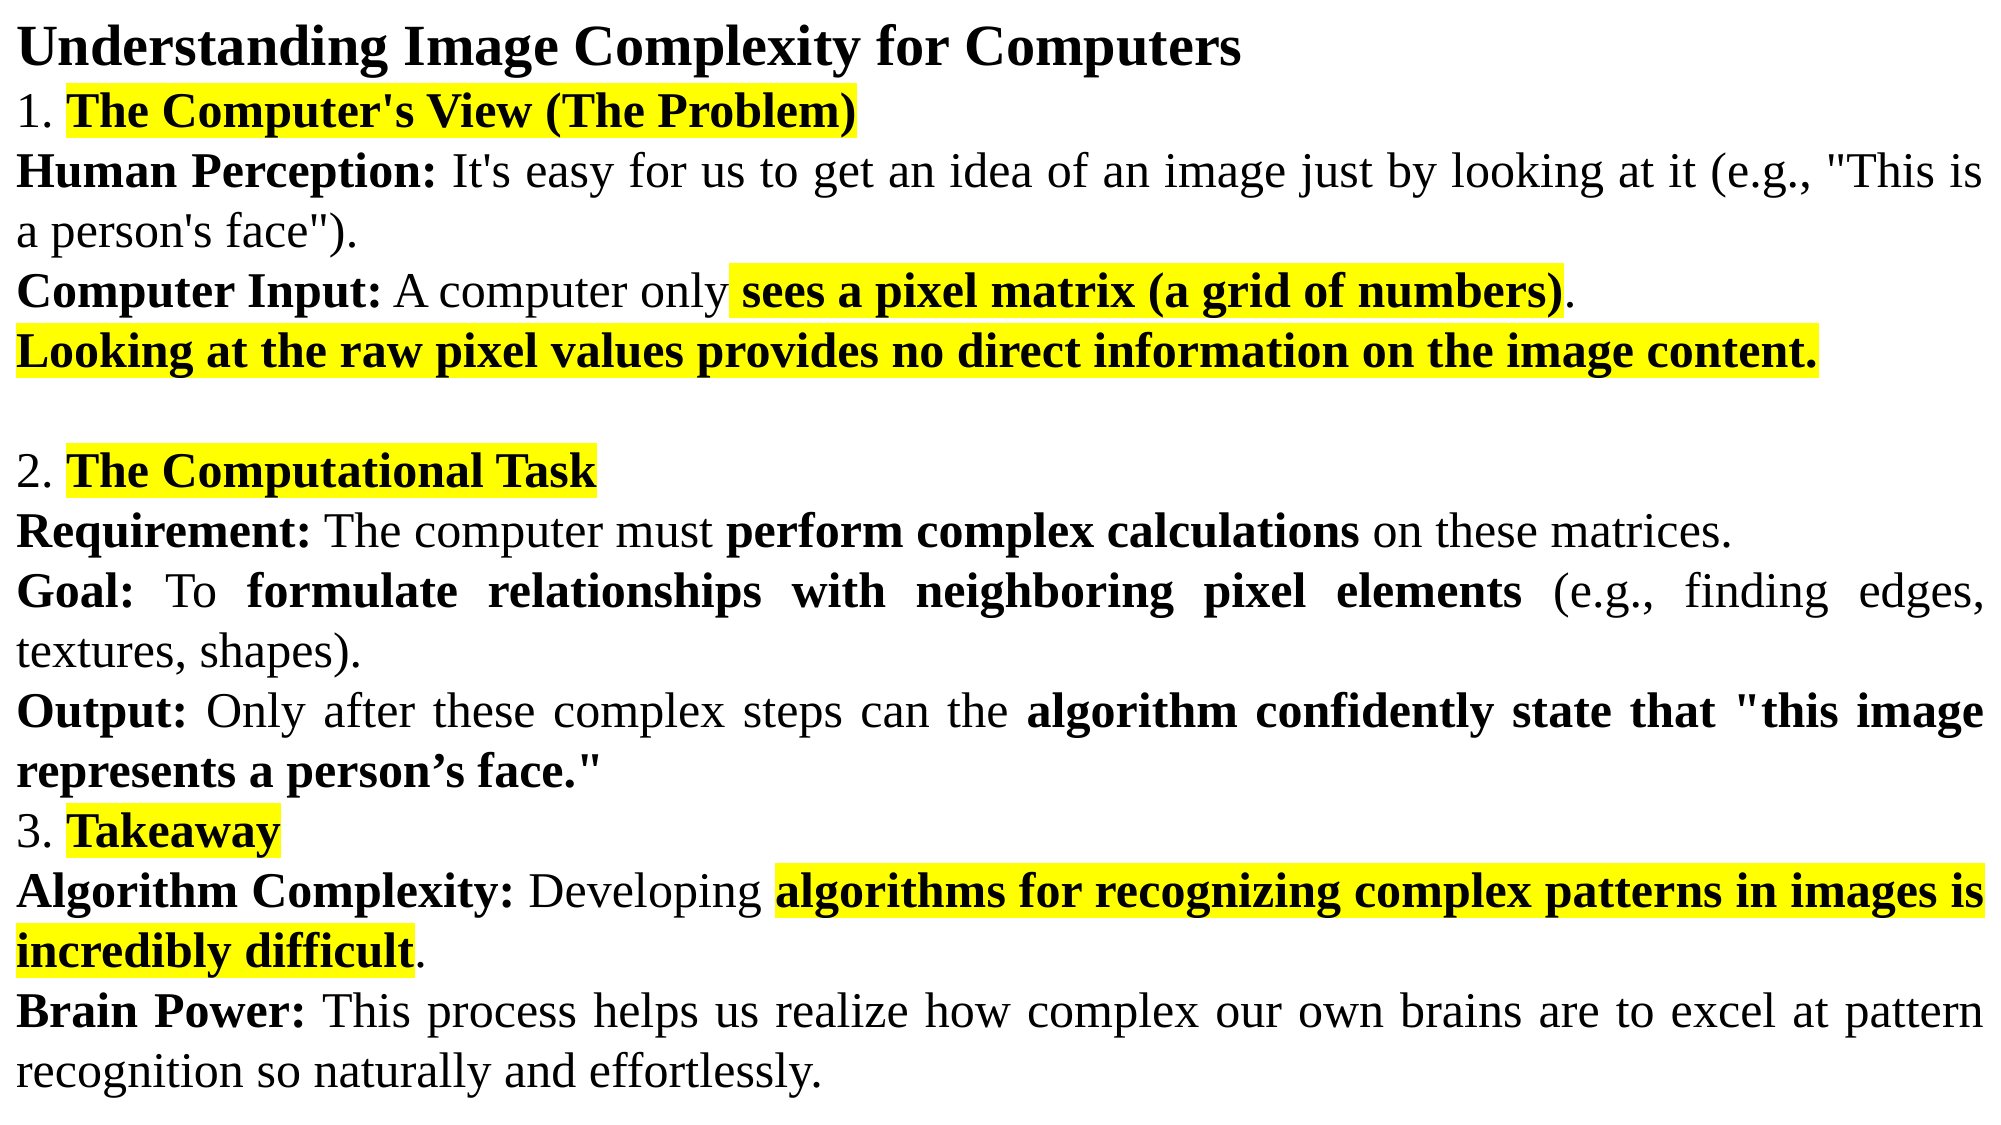

Understanding Image Complexity for Computers
1. The Computer's View (The Problem)
Human Perception: It's easy for us to get an idea of an image just by looking at it (e.g., "This is a person's face").
Computer Input: A computer only sees a pixel matrix (a grid of numbers).
Looking at the raw pixel values provides no direct information on the image content.

2. The Computational Task
Requirement: The computer must perform complex calculations on these matrices.
Goal: To formulate relationships with neighboring pixel elements (e.g., finding edges, textures, shapes).
Output: Only after these complex steps can the algorithm confidently state that "this image represents a person’s face."
3. Takeaway
Algorithm Complexity: Developing algorithms for recognizing complex patterns in images is incredibly difficult.
Brain Power: This process helps us realize how complex our own brains are to excel at pattern recognition so naturally and effortlessly.